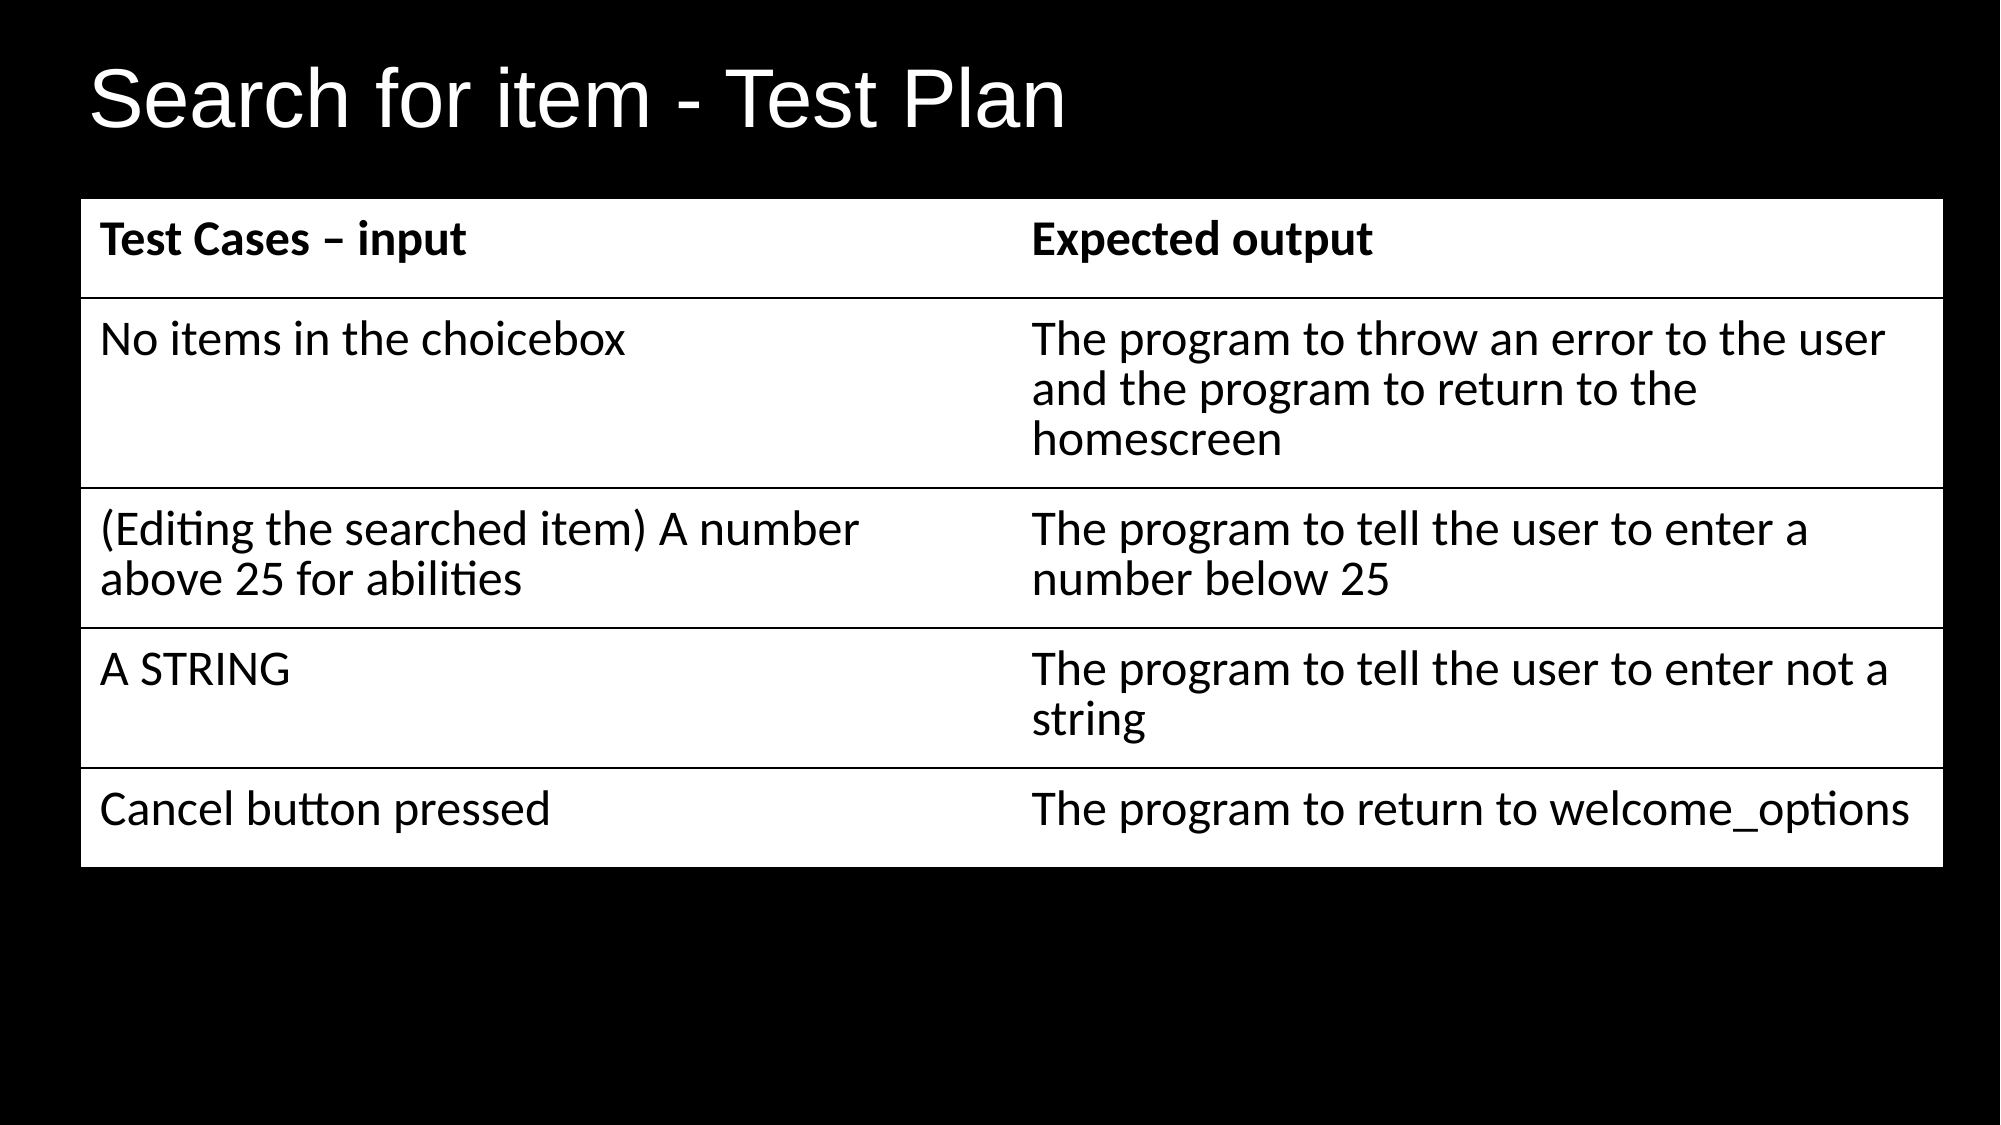

# Search for item - Test Plan
| Test Cases – input | Expected output |
| --- | --- |
| No items in the choicebox | The program to throw an error to the user and the program to return to the homescreen |
| (Editing the searched item) A number above 25 for abilities | The program to tell the user to enter a number below 25 |
| A STRING | The program to tell the user to enter not a string |
| Cancel button pressed | The program to return to welcome\_options |